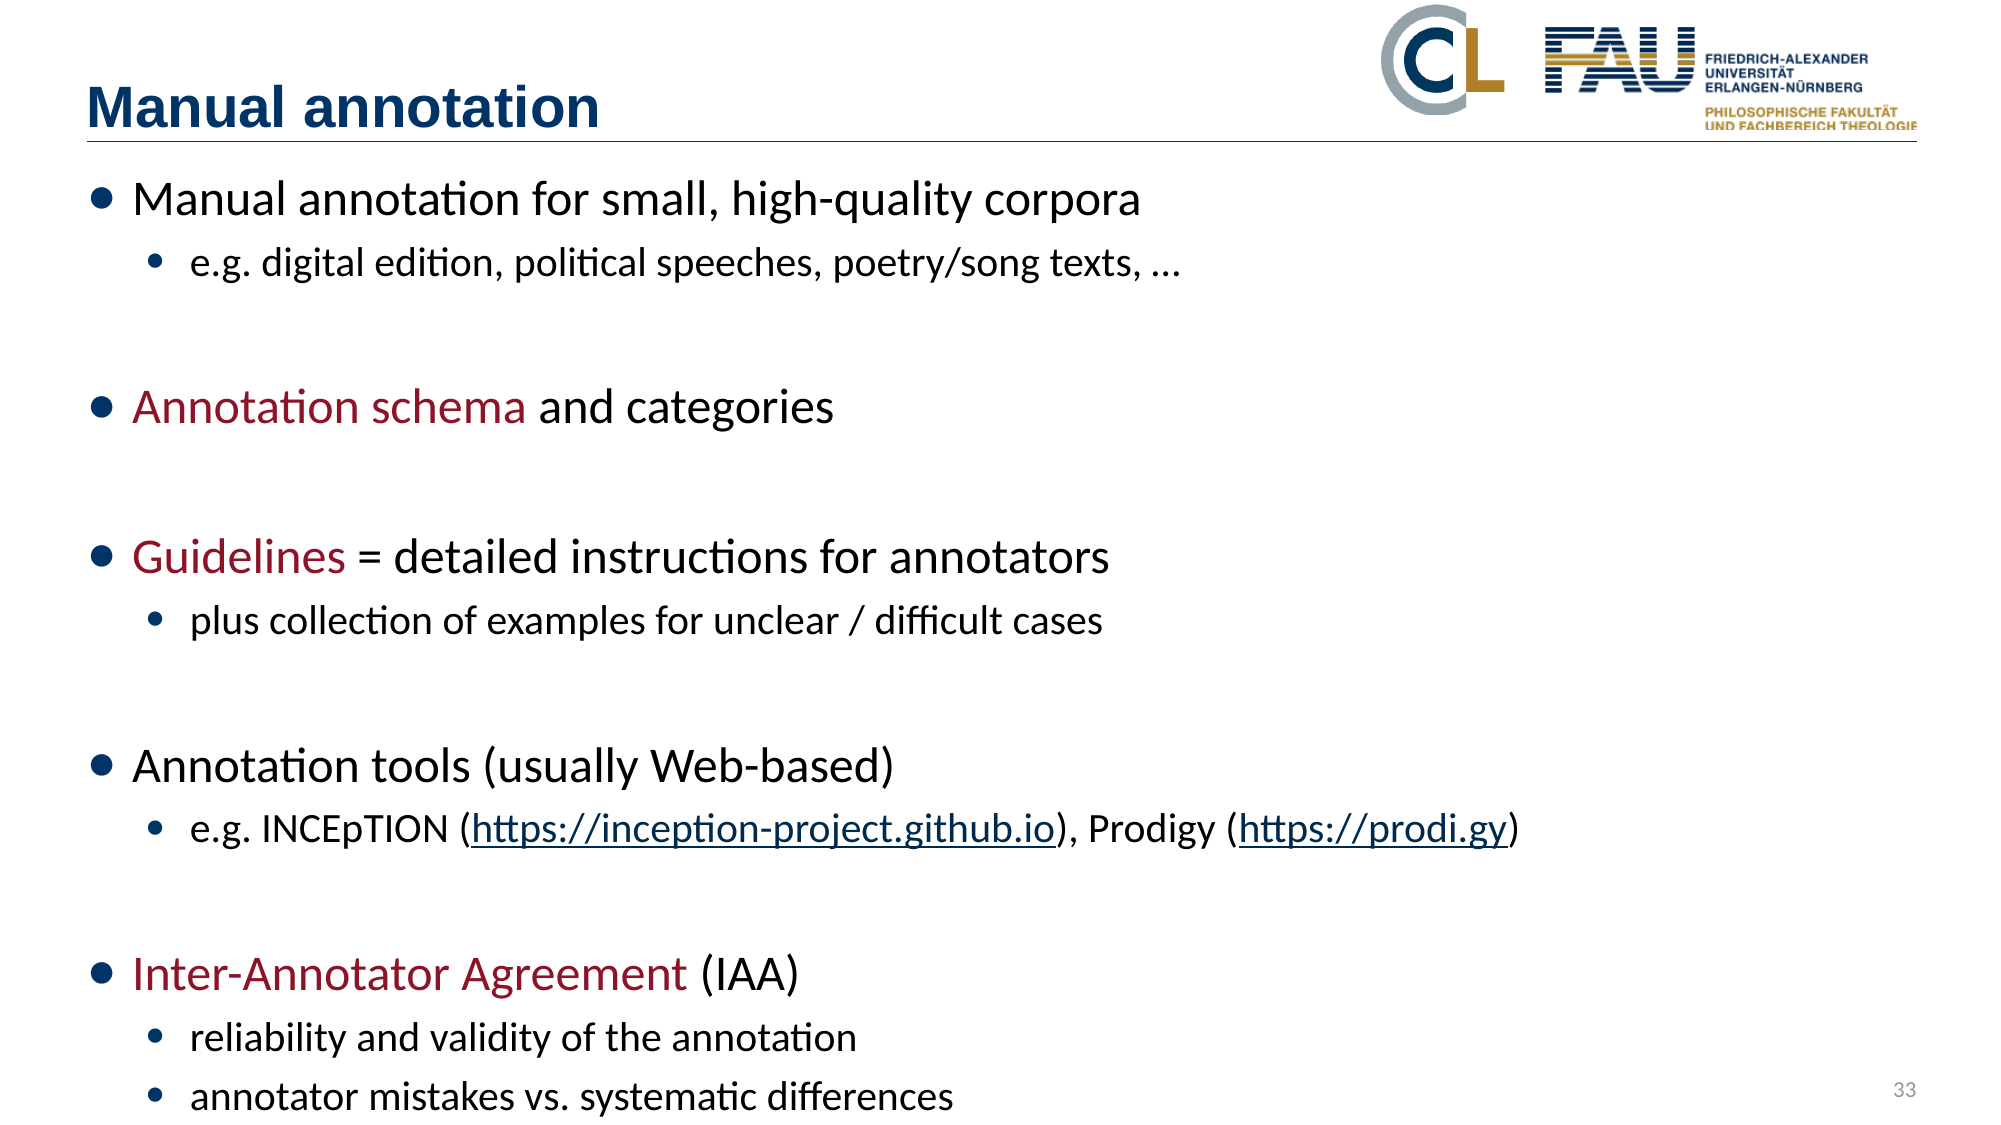

# Manual annotation
Manual annotation for small, high-quality corpora
e.g. digital edition, political speeches, poetry/song texts, …

Annotation schema and categories

Guidelines = detailed instructions for annotators
plus collection of examples for unclear / difficult cases

Annotation tools (usually Web-based)
e.g. INCEpTION (https://inception-project.github.io), Prodigy (https://prodi.gy)

Inter-Annotator Agreement (IAA)
reliability and validity of the annotation
annotator mistakes vs. systematic differences

33